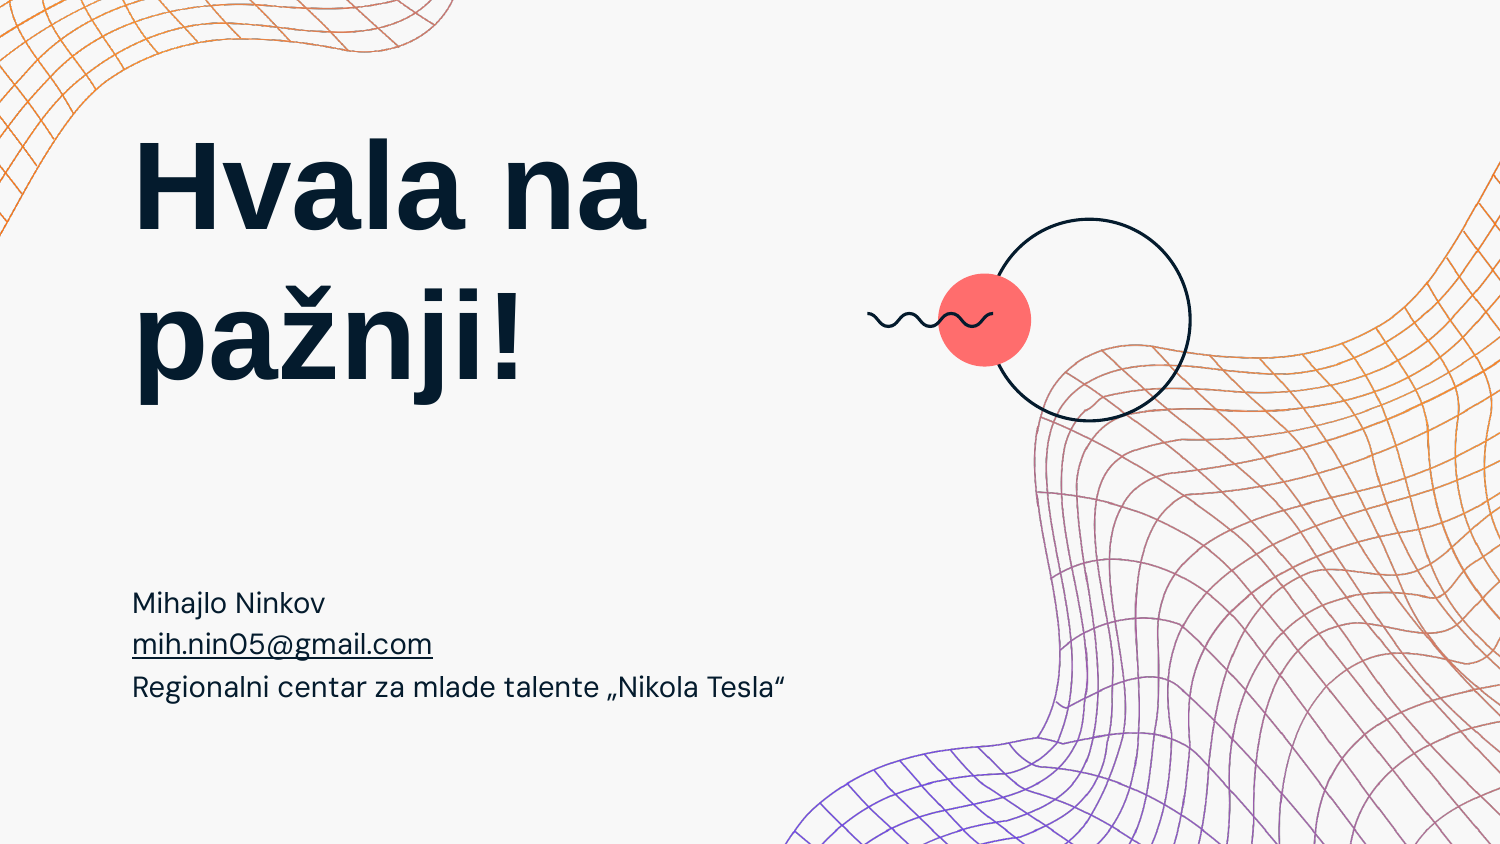

# Hvala na pažnji!
Mihajlo Ninkov
mih.nin05@gmail.com
Regionalni centar za mlade talente „Nikola Tesla“